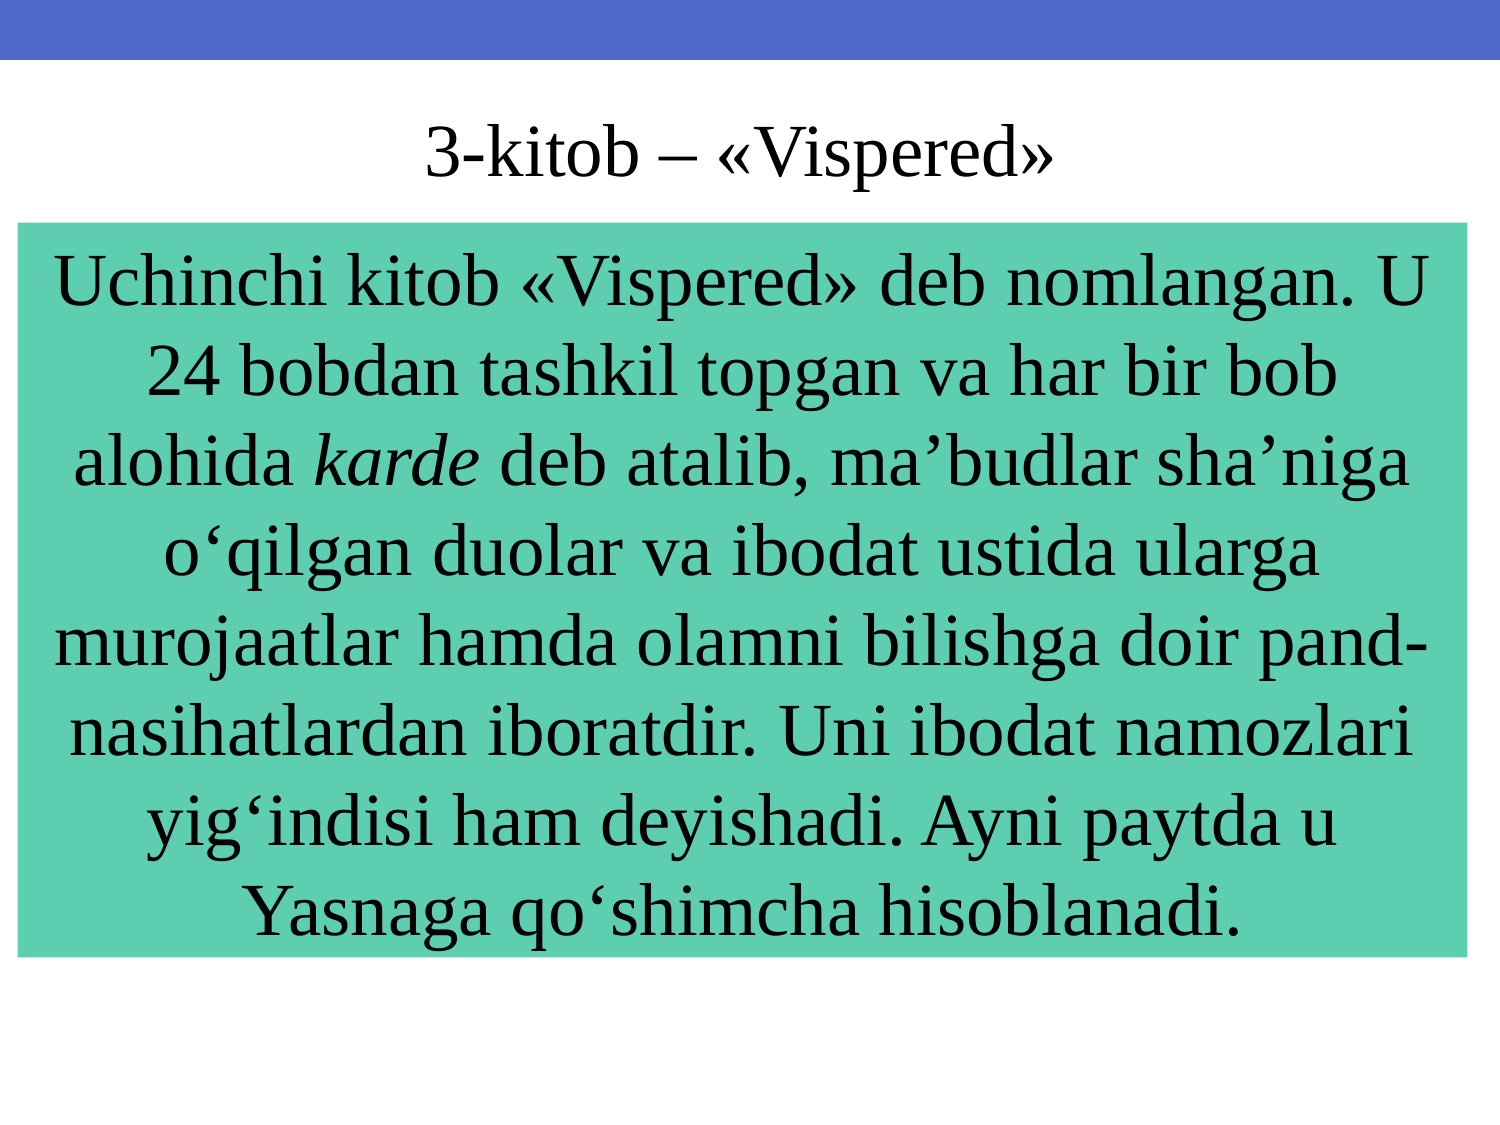

3-kitob – «Vispered»
Uchinchi kitob «Vispered» deb nomlangan. U 24 bobdan tashkil topgan va har bir bob alohida karde deb atalib, ma’budlar sha’niga o‘qilgan duolar va ibodat ustida ularga murojaatlar hamda olamni bilishga doir pand-nasihatlardan iboratdir. Uni ibodat namozlari yig‘indisi ham deyishadi. Ayni paytda u Yasnaga qo‘shimcha hisoblanadi.